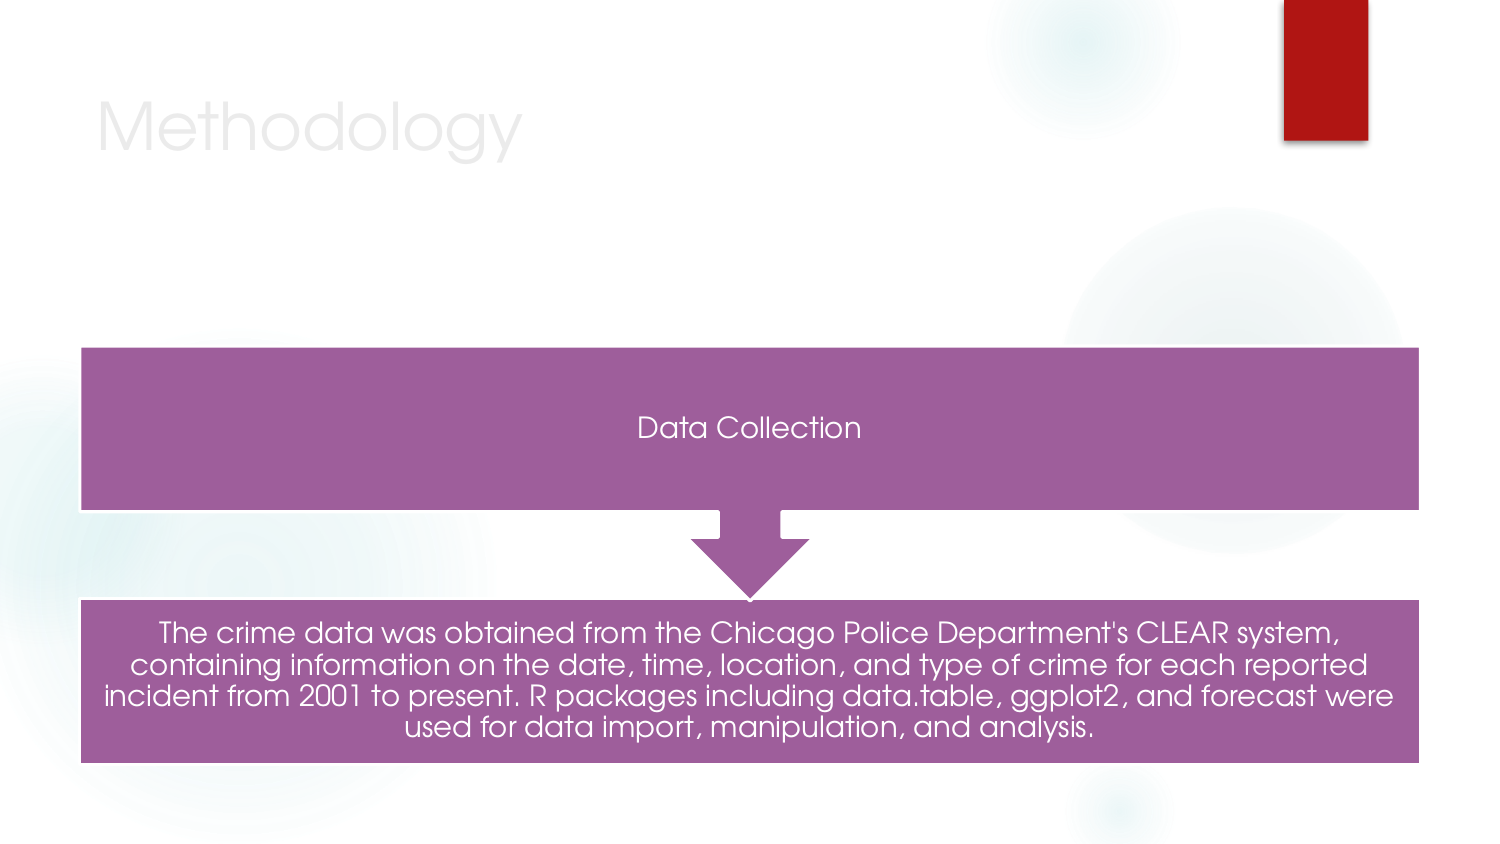

# Methodology
The crime data was obtained from the Chicago Police Department's CLEAR system, containing information on the date, time, location, and type of crime for each reported incident from 2001 to present. R packages including data.table, ggplot2, and forecast were used for data import, manipulation, and analysis.
Data Collection